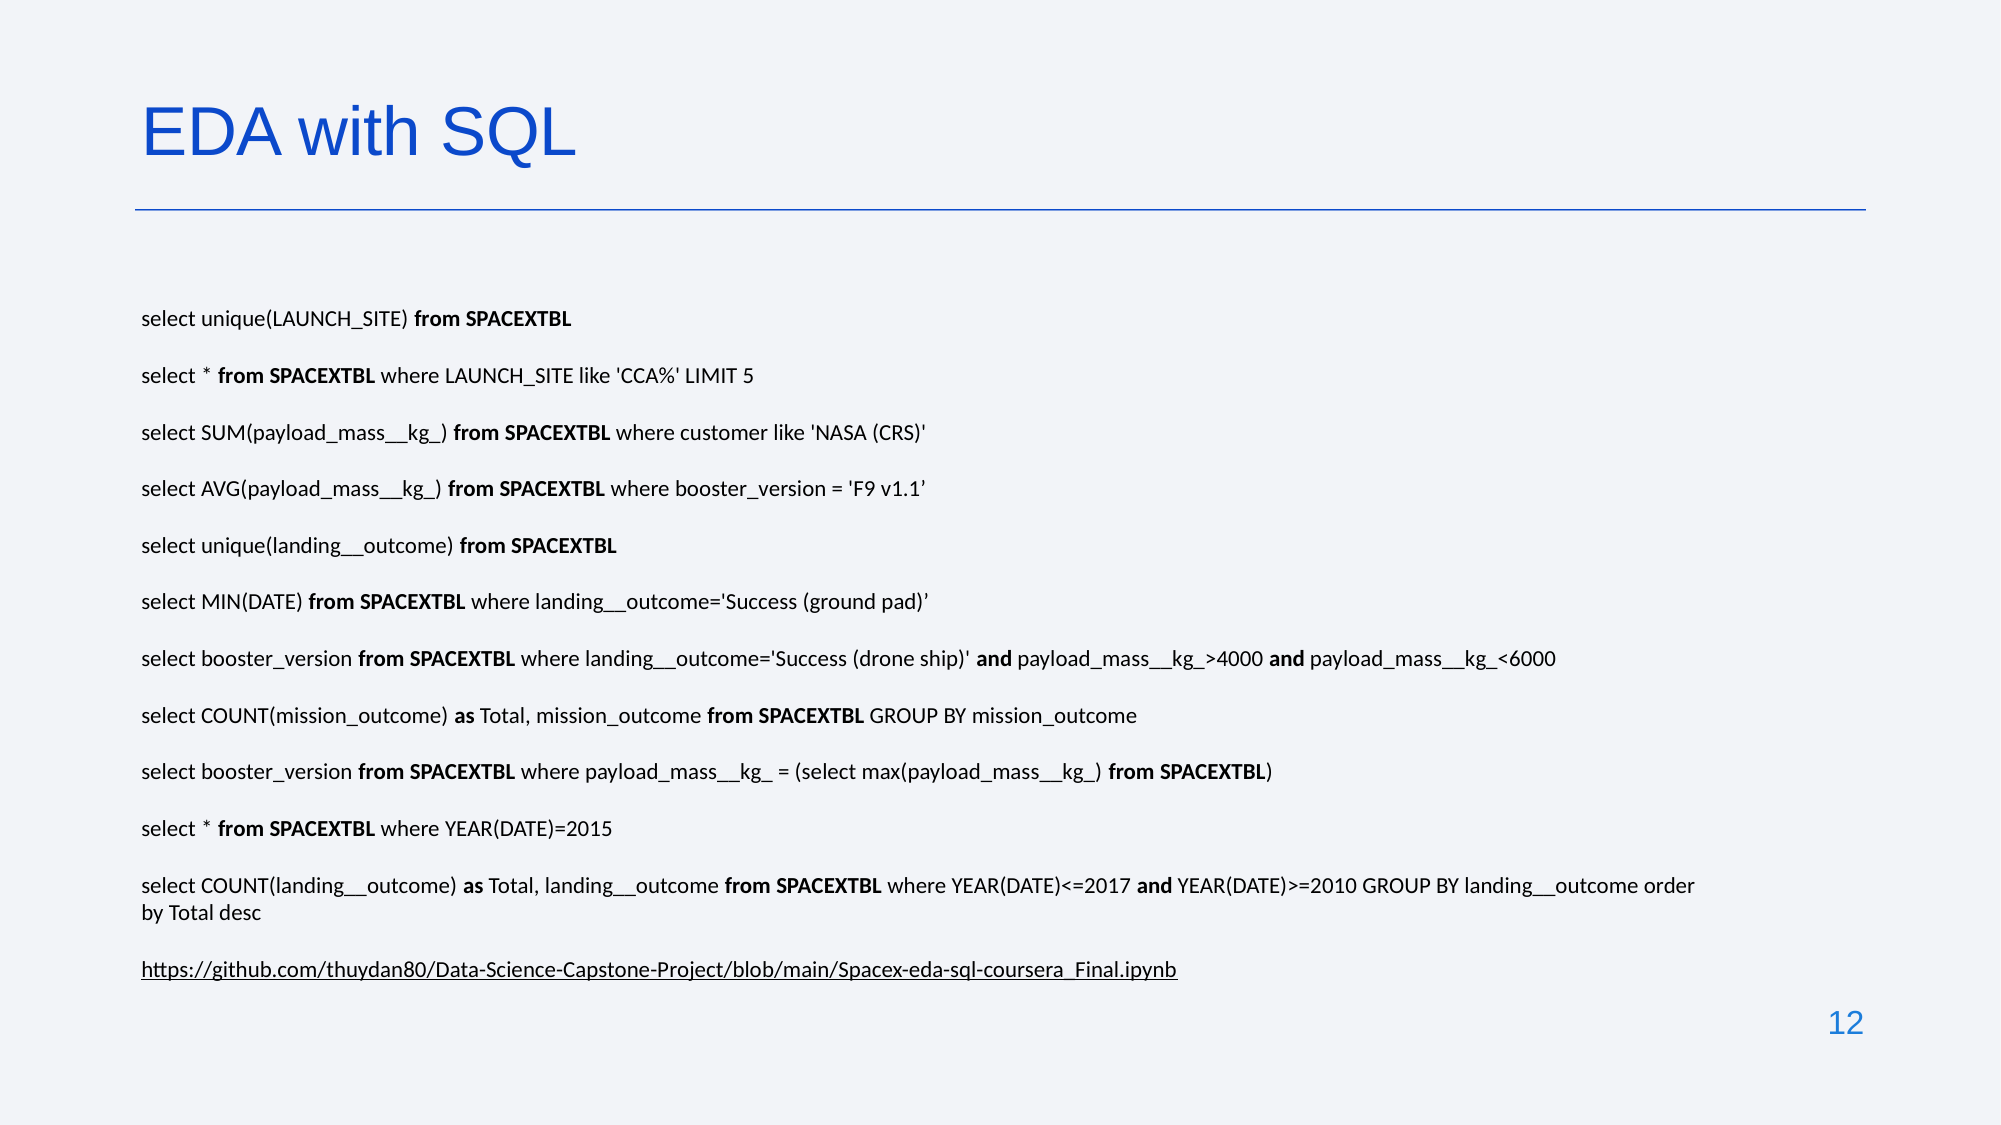

EDA with SQL
select unique(LAUNCH_SITE) from SPACEXTBL
select * from SPACEXTBL where LAUNCH_SITE like 'CCA%' LIMIT 5
select SUM(payload_mass__kg_) from SPACEXTBL where customer like 'NASA (CRS)'
select AVG(payload_mass__kg_) from SPACEXTBL where booster_version = 'F9 v1.1’
select unique(landing__outcome) from SPACEXTBL
select MIN(DATE) from SPACEXTBL where landing__outcome='Success (ground pad)’
select booster_version from SPACEXTBL where landing__outcome='Success (drone ship)' and payload_mass__kg_>4000 and payload_mass__kg_<6000
select COUNT(mission_outcome) as Total, mission_outcome from SPACEXTBL GROUP BY mission_outcome
select booster_version from SPACEXTBL where payload_mass__kg_ = (select max(payload_mass__kg_) from SPACEXTBL)
select * from SPACEXTBL where YEAR(DATE)=2015
select COUNT(landing__outcome) as Total, landing__outcome from SPACEXTBL where YEAR(DATE)<=2017 and YEAR(DATE)>=2010 GROUP BY landing__outcome order by Total desc
https://github.com/thuydan80/Data-Science-Capstone-Project/blob/main/Spacex-eda-sql-coursera_Final.ipynb

12